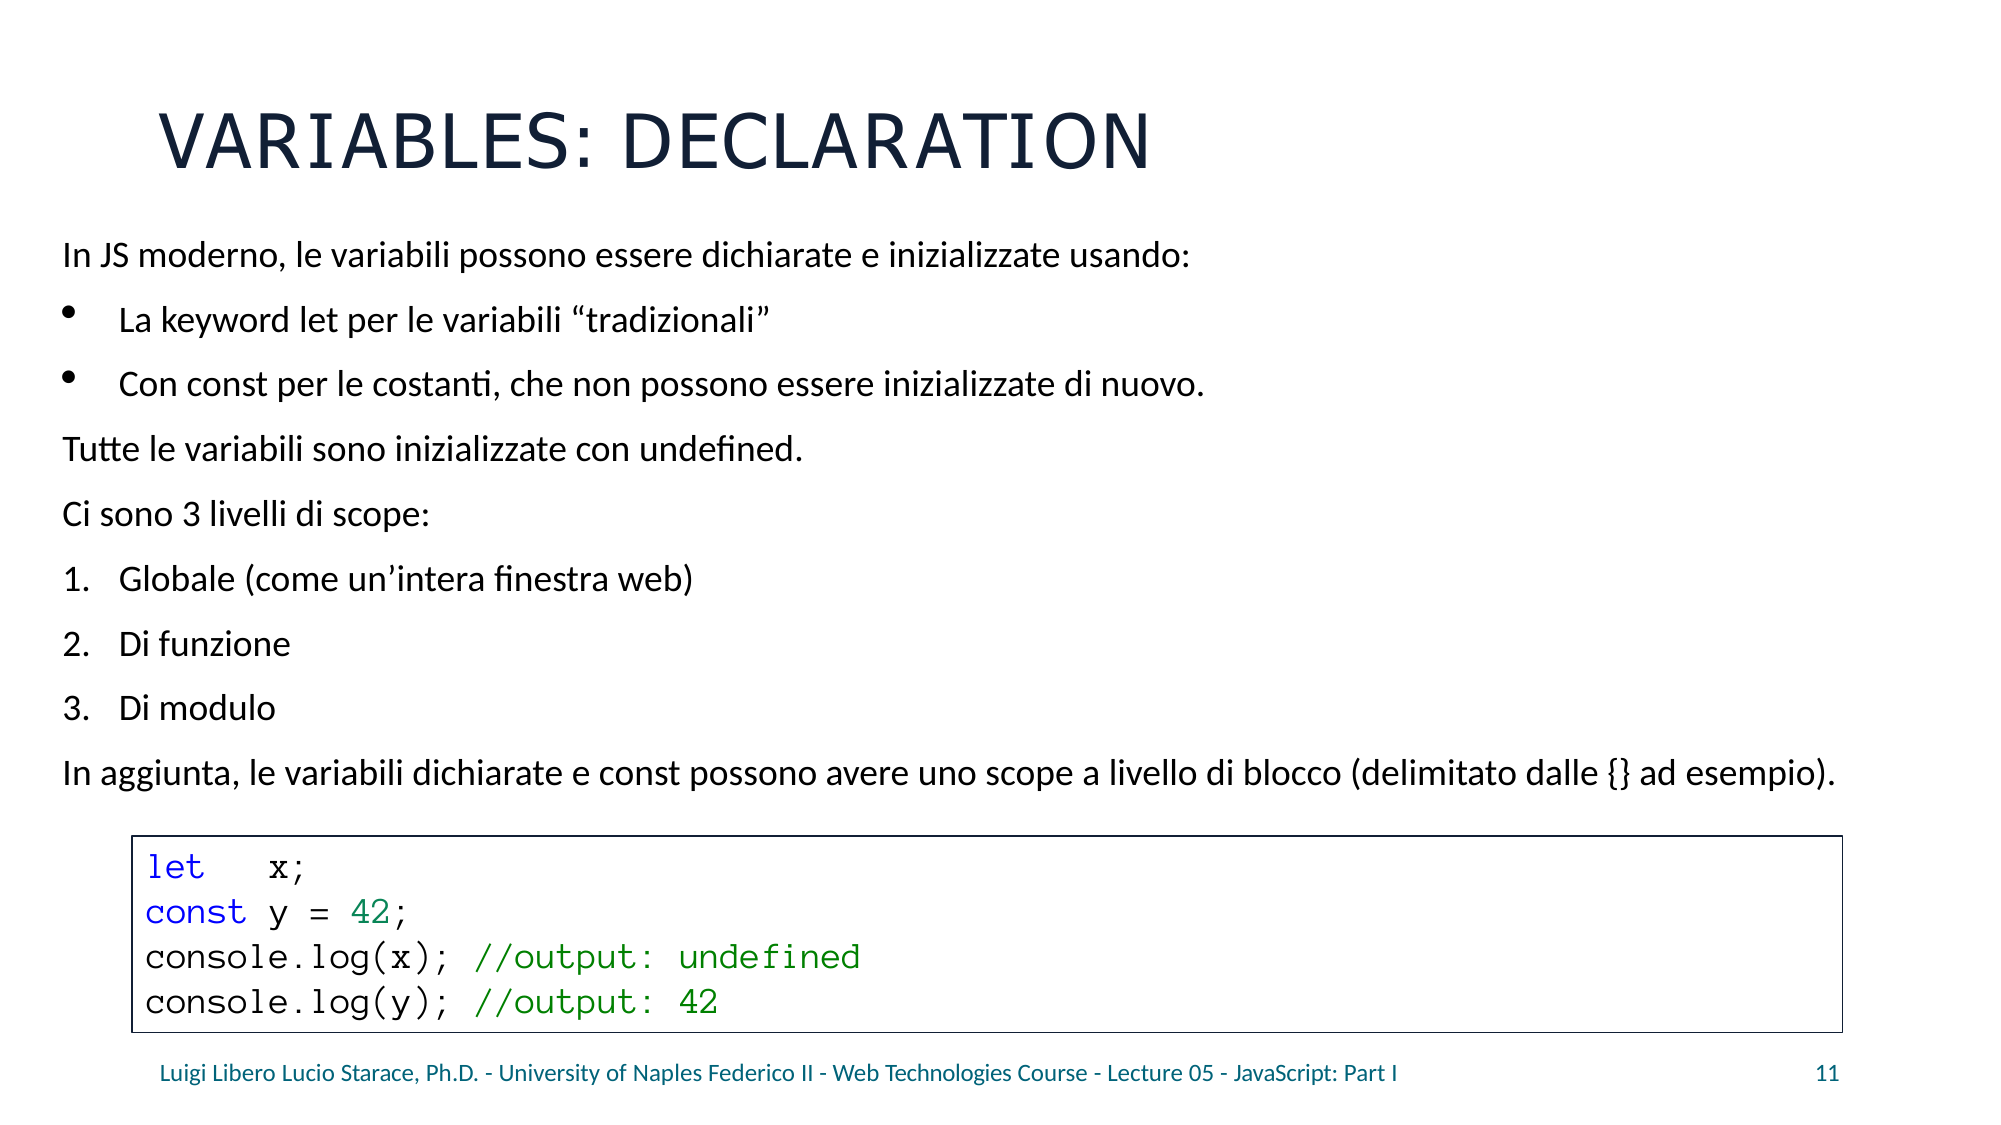

# VARIABLES: DECLARATION
In JS moderno, le variabili possono essere dichiarate e inizializzate usando:
La keyword let per le variabili “tradizionali”
Con const per le costanti, che non possono essere inizializzate di nuovo.
Tutte le variabili sono inizializzate con undefined.
Ci sono 3 livelli di scope:
Globale (come un’intera finestra web)
Di funzione
Di modulo
In aggiunta, le variabili dichiarate e const possono avere uno scope a livello di blocco (delimitato dalle {} ad esempio).

let	x; const y = 42;
console.log(x); //output: undefined console.log(y); //output: 42
Luigi Libero Lucio Starace, Ph.D. - University of Naples Federico II - Web Technologies Course - Lecture 05 - JavaScript: Part I
11